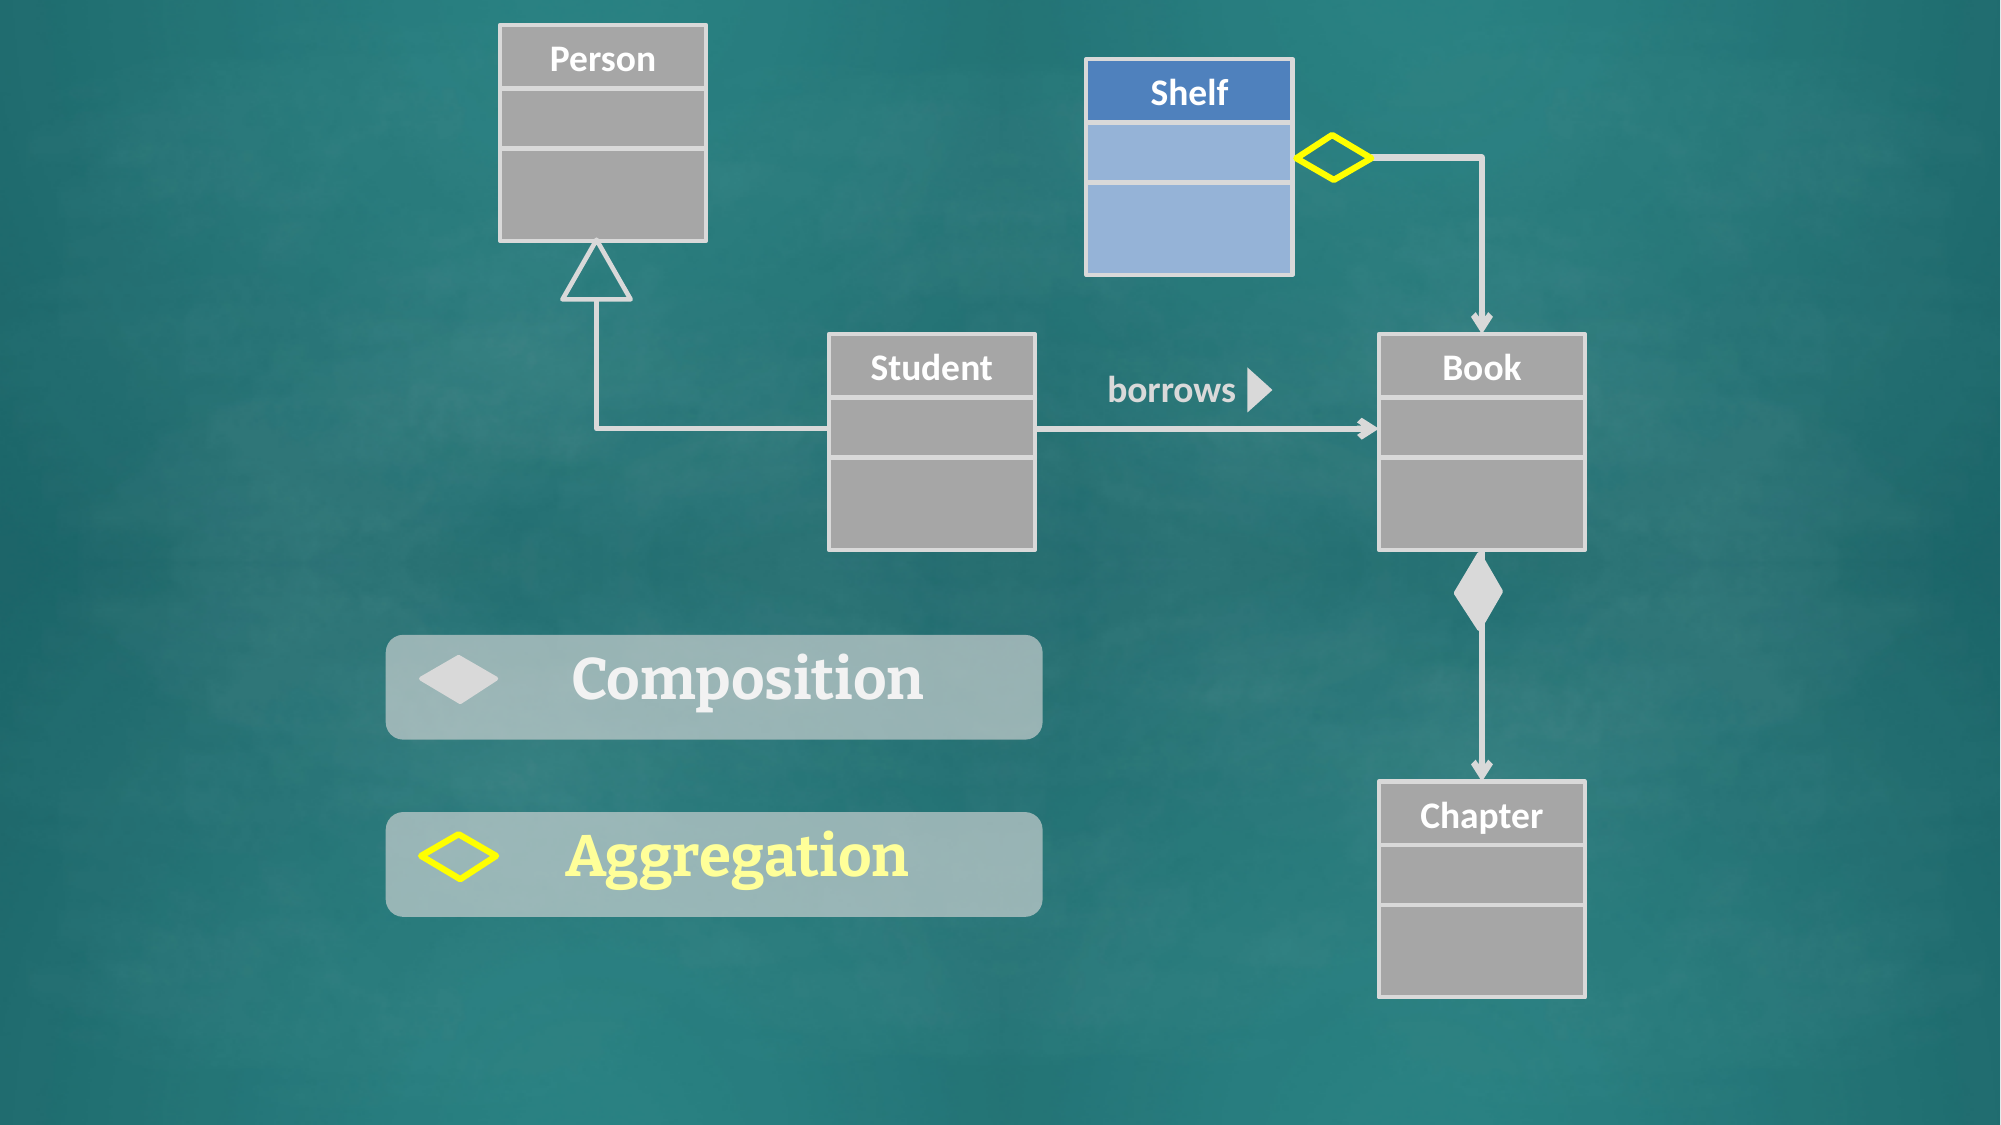

#
Person

Shelf

Student

Book

borrows

     Composition

Chapter

   Aggregation